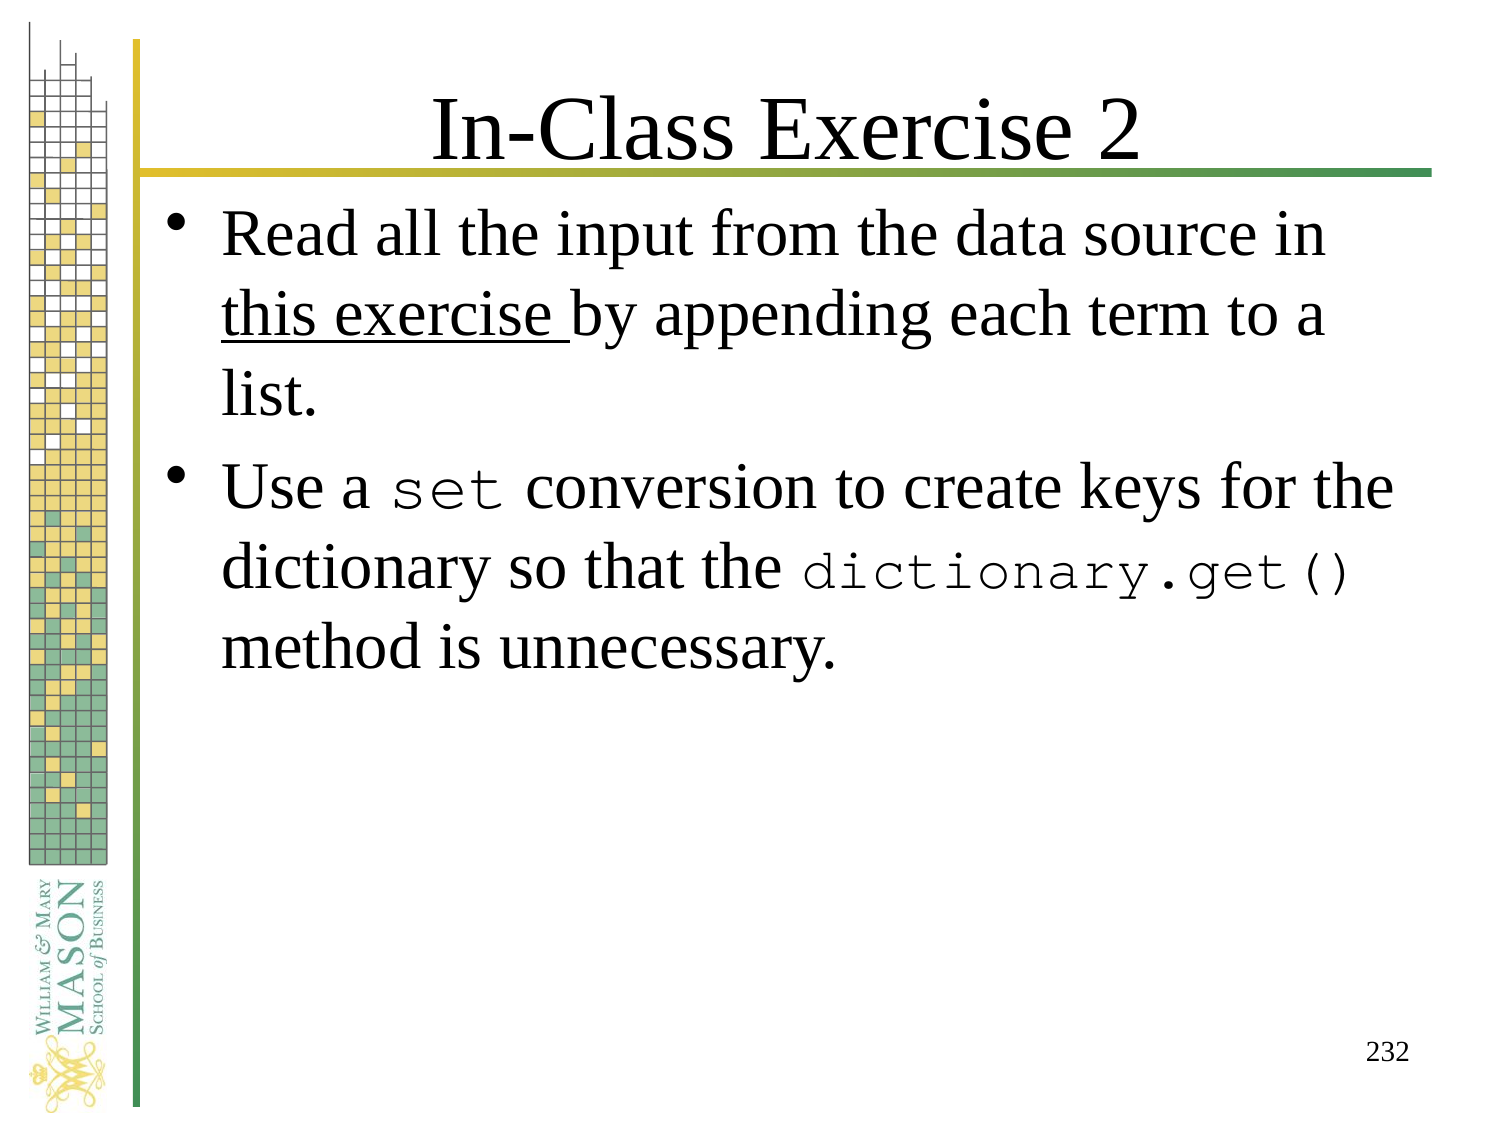

# In-Class Exercise 2
Read all the input from the data source in this exercise by appending each term to a list.
Use a set conversion to create keys for the dictionary so that the dictionary.get() method is unnecessary.
232